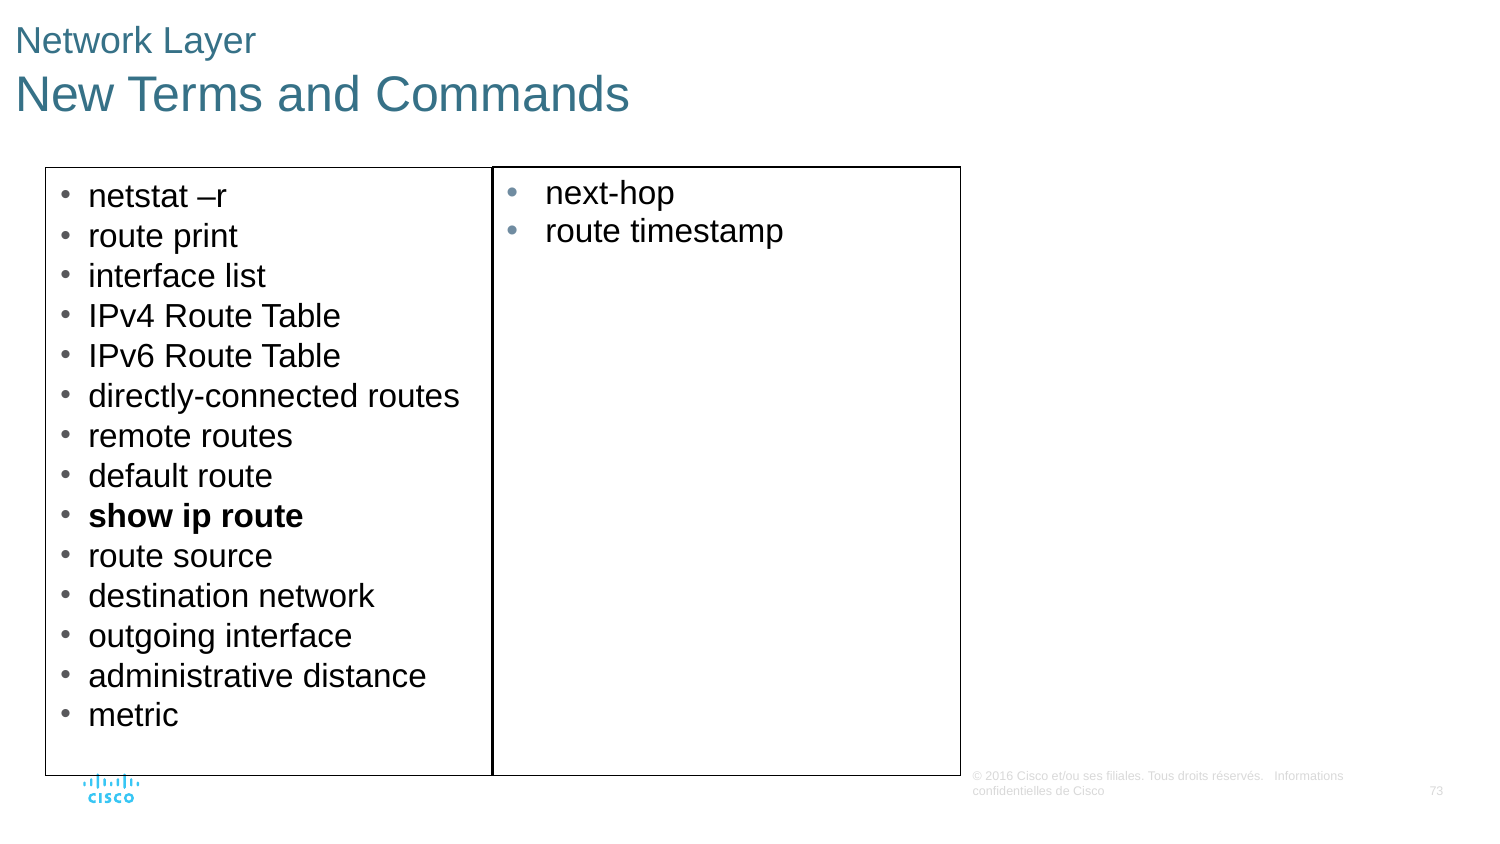

# Network Layer New Terms and Commands
next-hop
route timestamp
netstat –r
route print
interface list
IPv4 Route Table
IPv6 Route Table
directly-connected routes
remote routes
default route
show ip route
route source
destination network
outgoing interface
administrative distance
metric